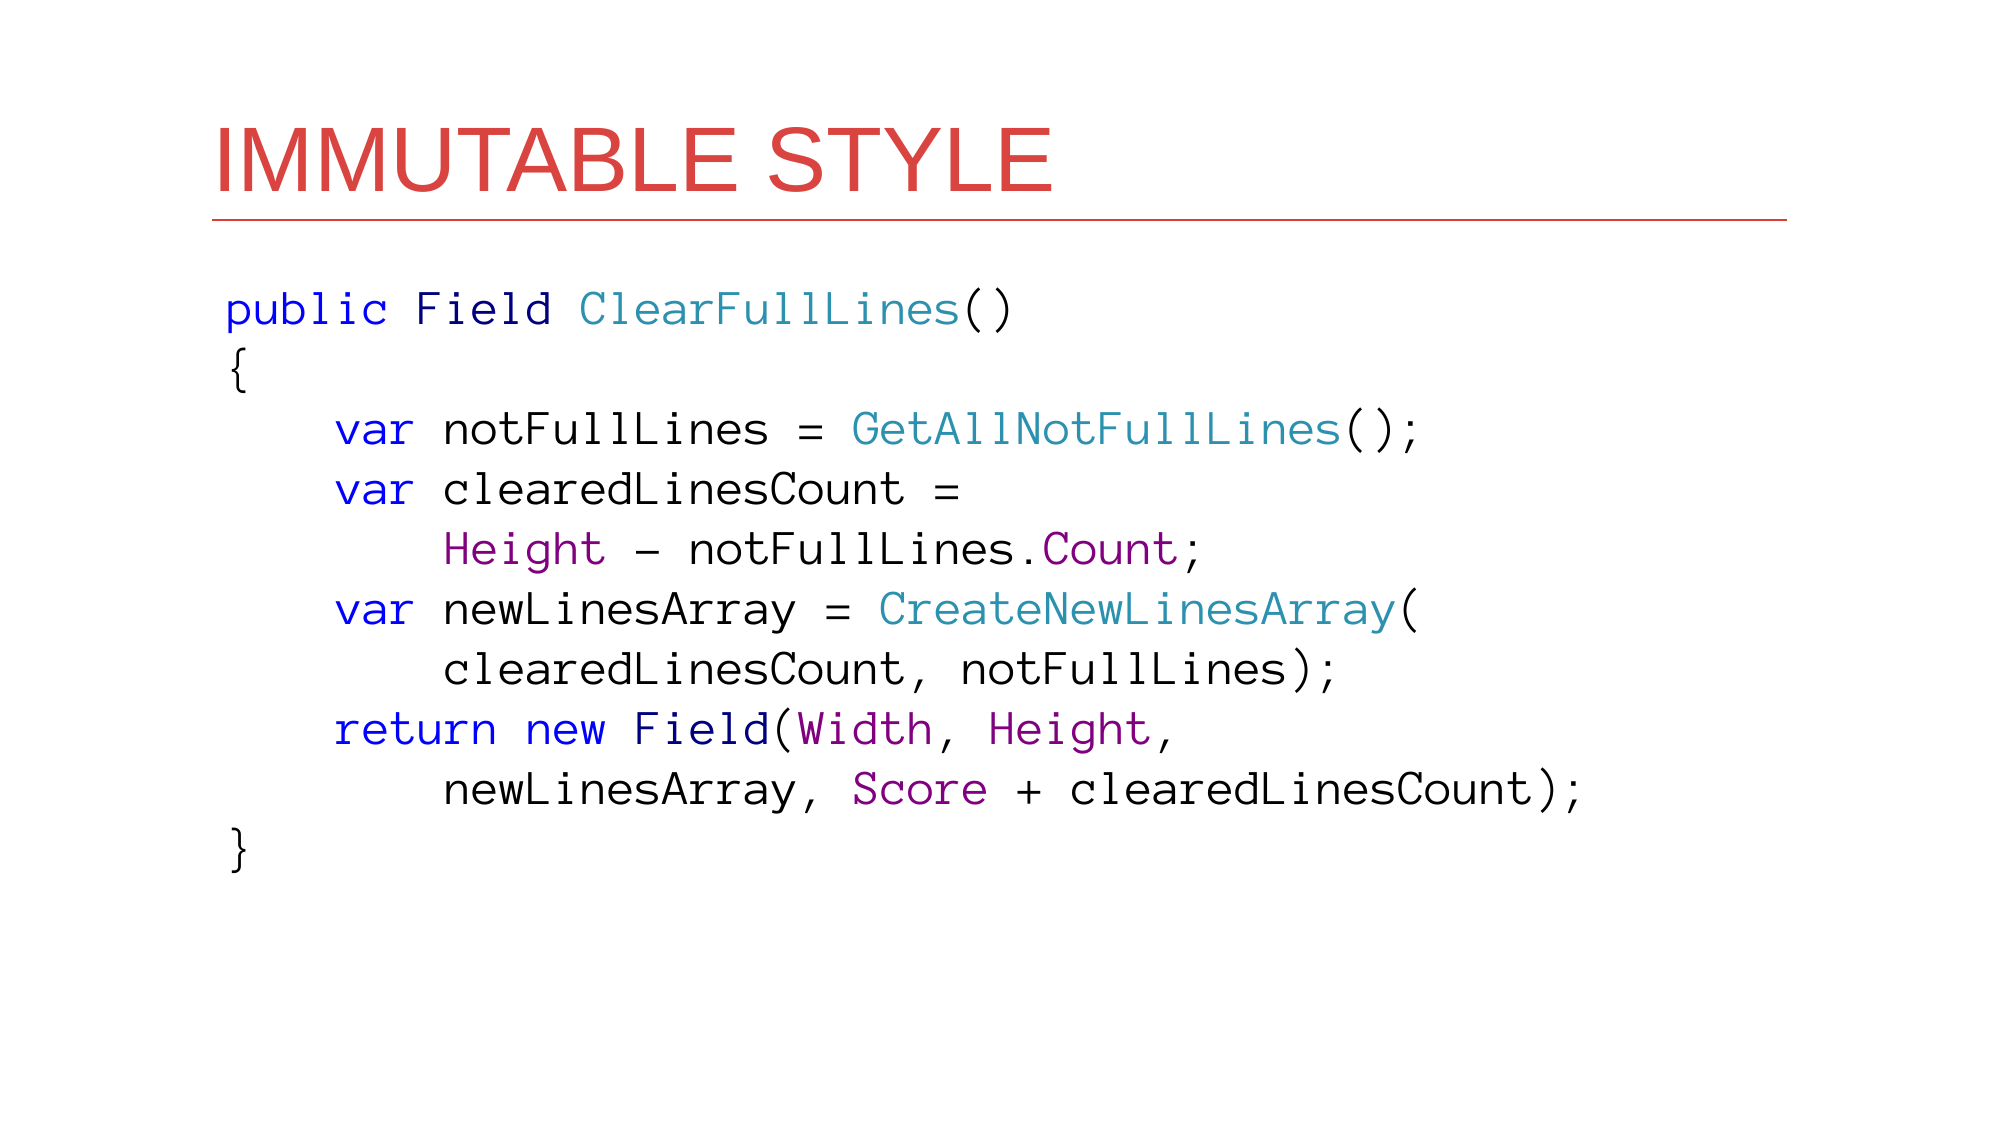

# Immutable style
public Field ClearFullLines()
{
    var notFullLines = GetAllNotFullLines();
    var clearedLinesCount =
        Height - notFullLines.Count;
    var newLinesArray = CreateNewLinesArray(
        clearedLinesCount, notFullLines);
    return new Field(Width, Height,
        newLinesArray, Score + clearedLinesCount);
}